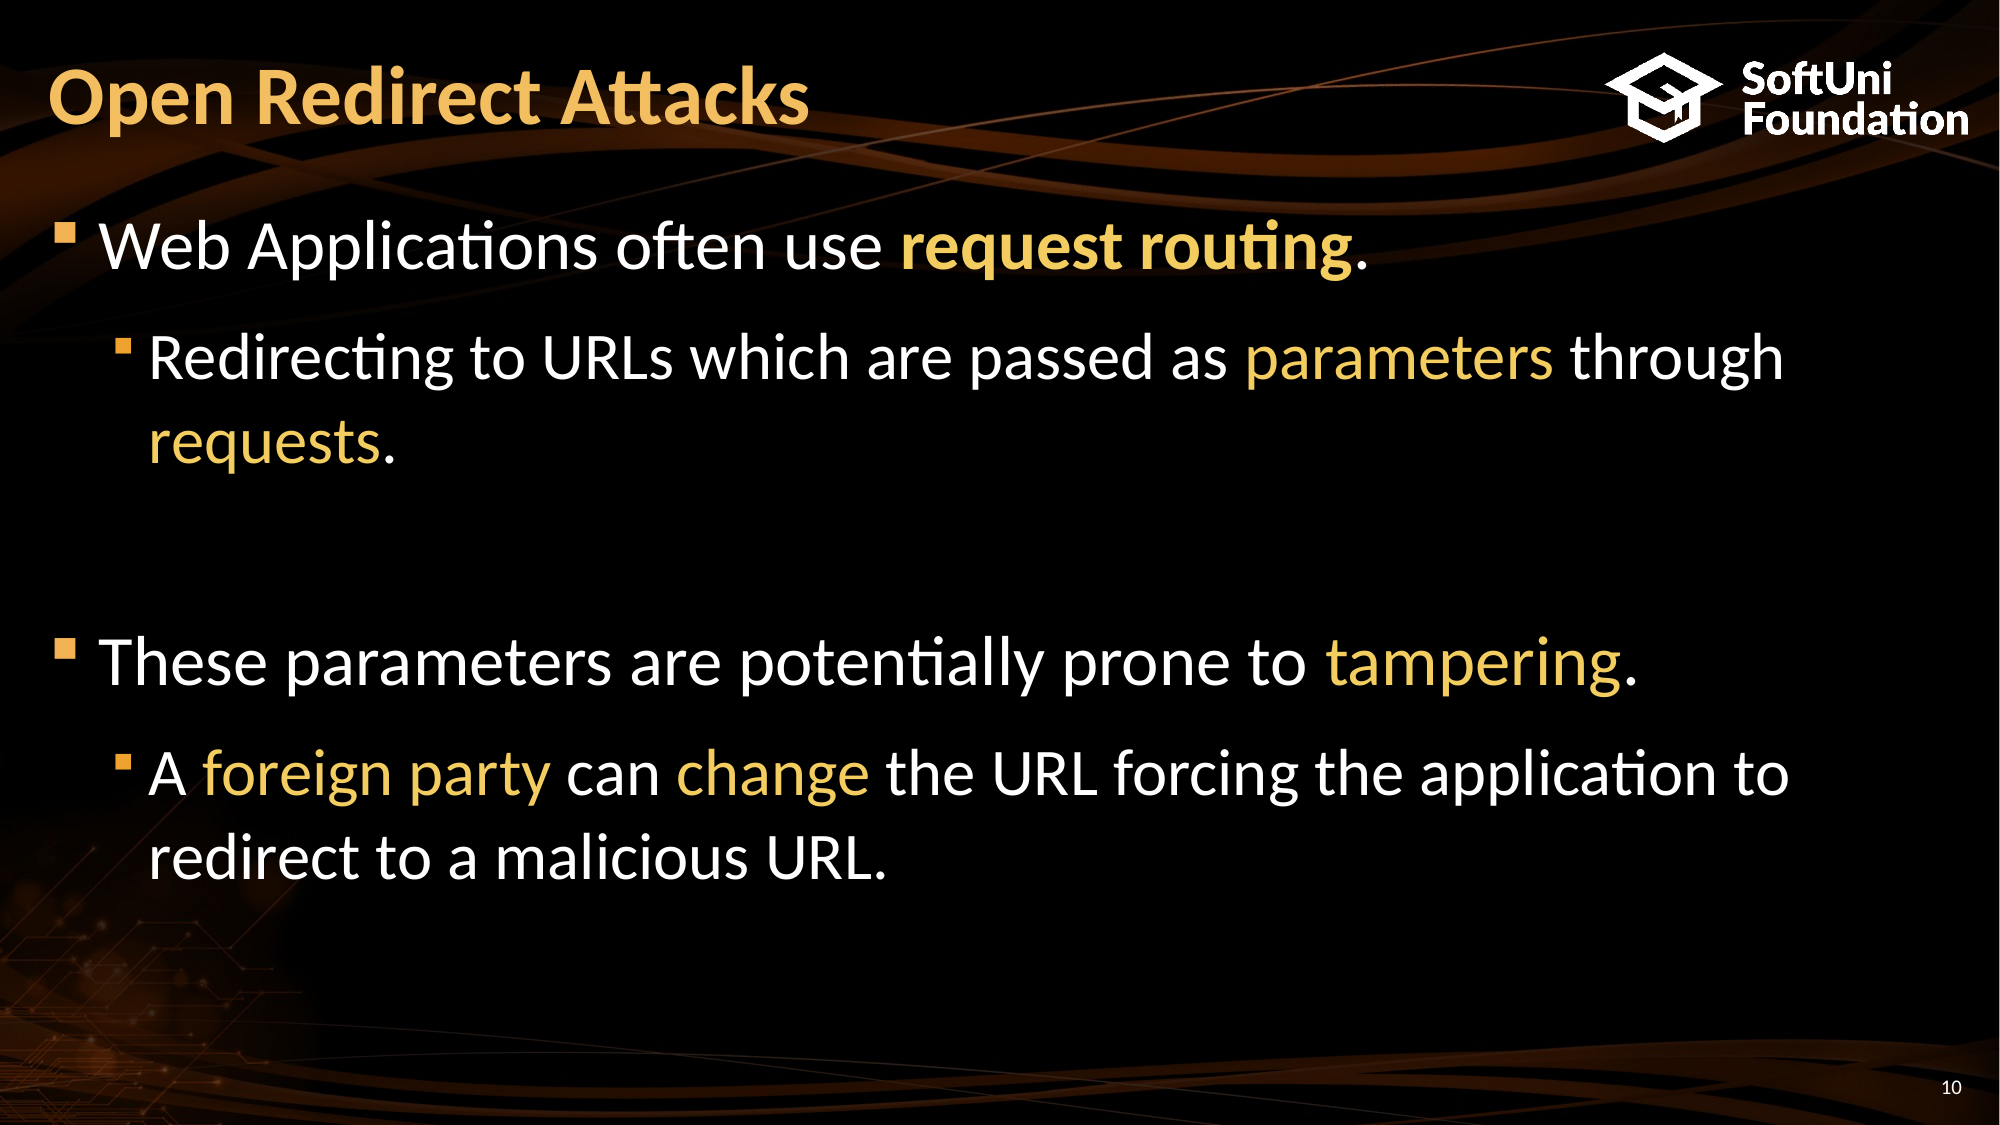

# Open Redirect Attacks
Web Applications often use request routing.
Redirecting to URLs which are passed as parameters through requests.

These parameters are potentially prone to tampering.
A foreign party can change the URL forcing the application to redirect to a malicious URL.
10